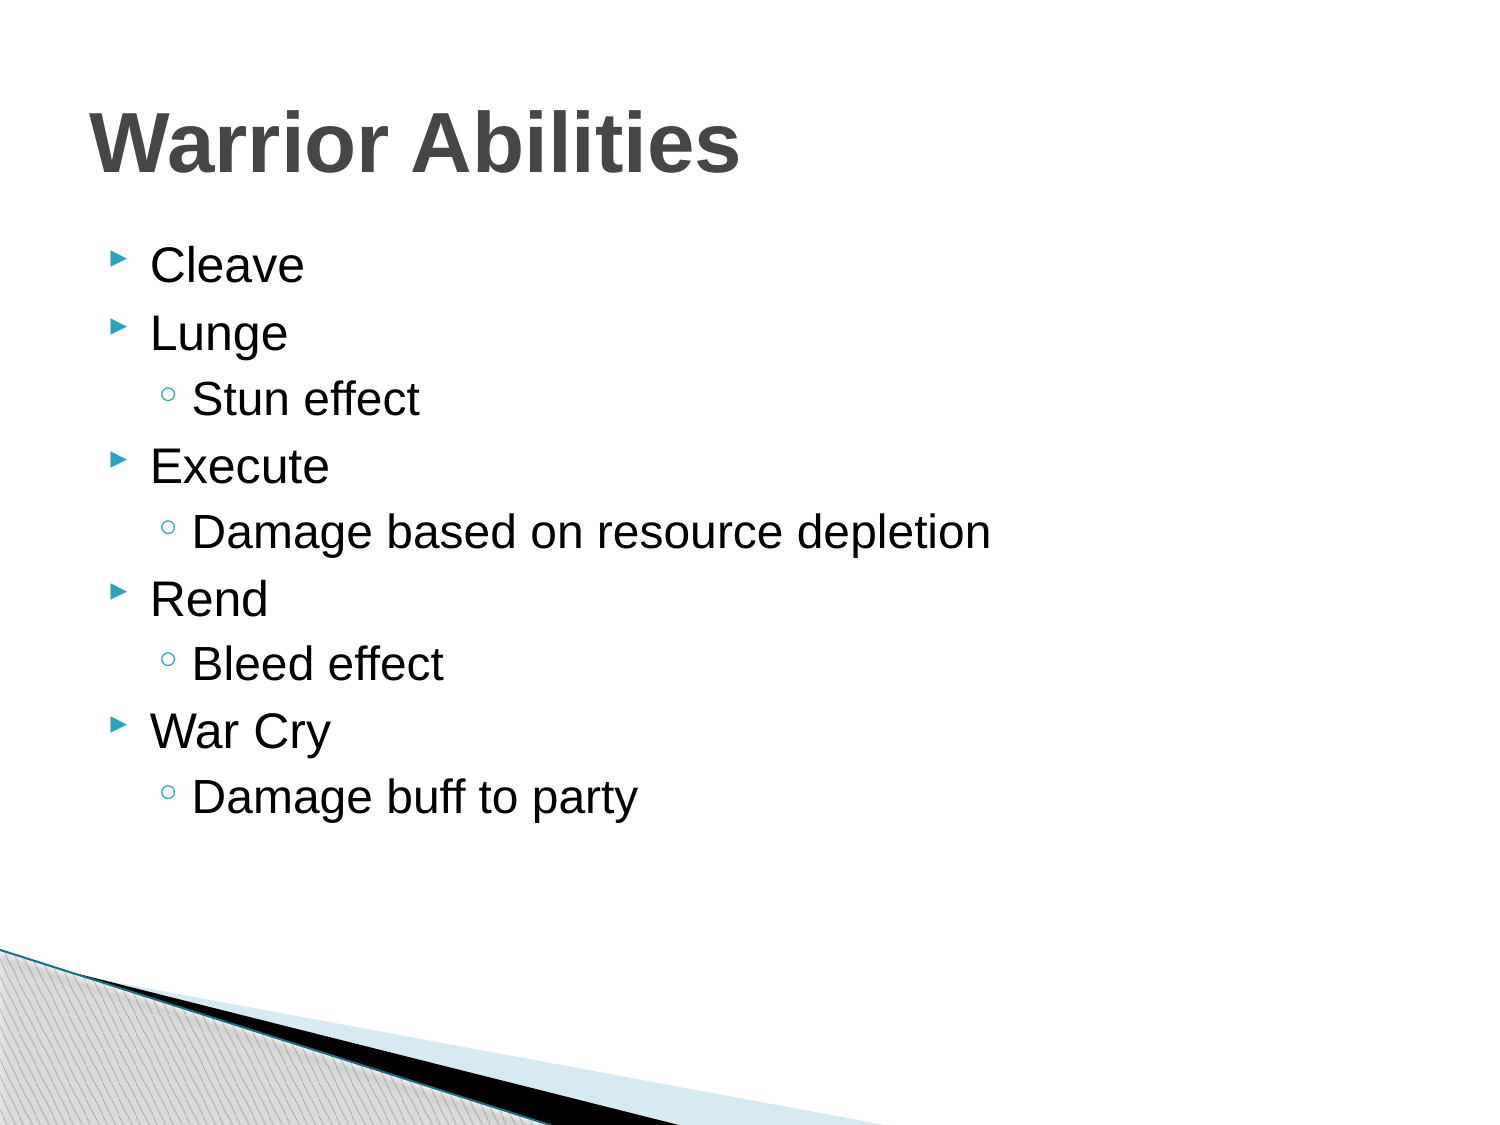

# Warrior Abilities
Cleave
Lunge
Stun effect
Execute
Damage based on resource depletion
Rend
Bleed effect
War Cry
Damage buff to party